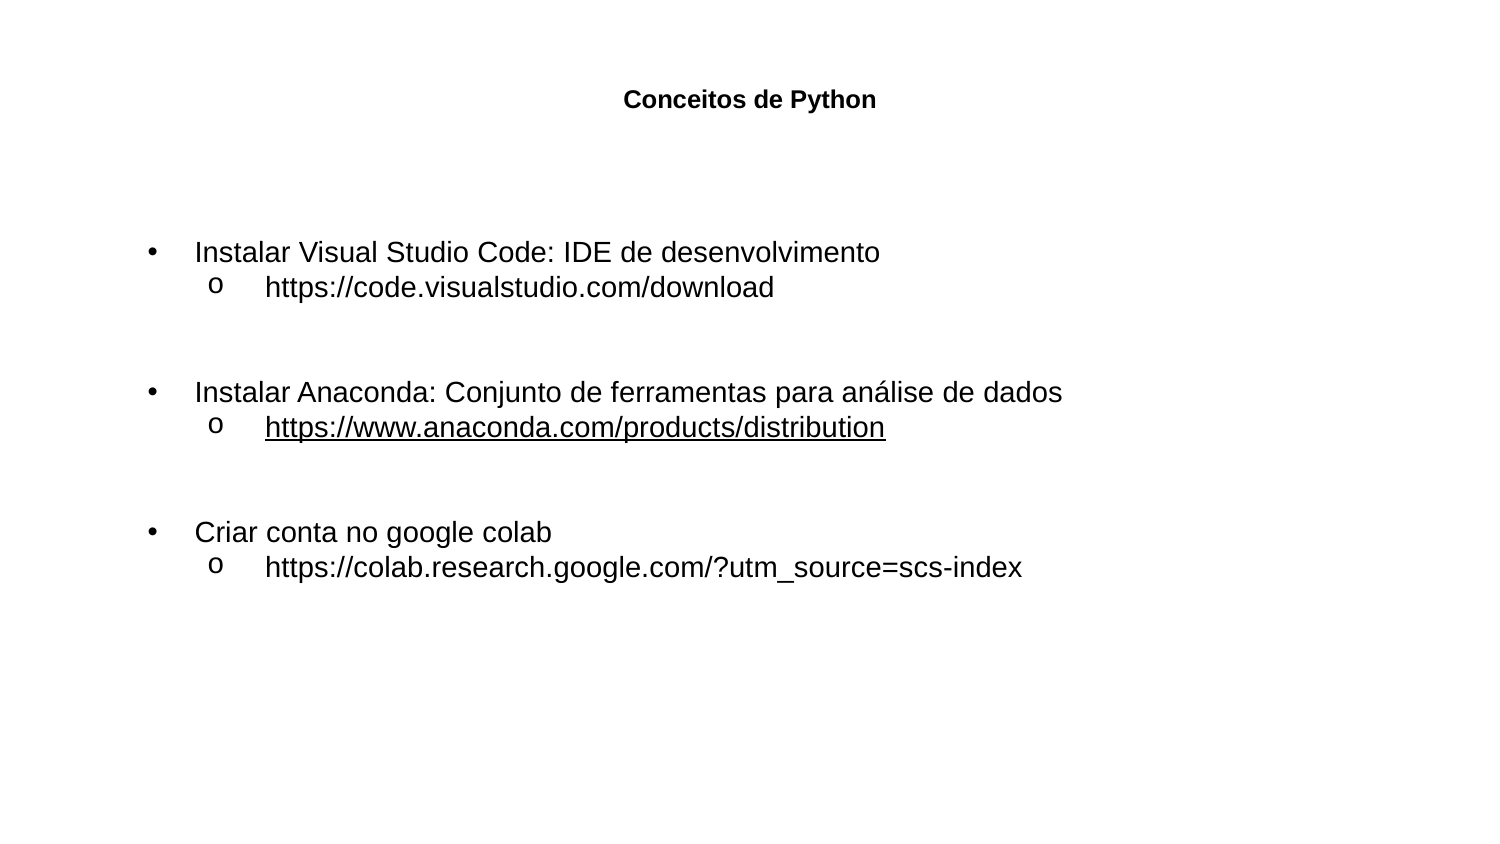

# Conceitos de Python
Instalar Visual Studio Code: IDE de desenvolvimento
https://code.visualstudio.com/download

Instalar Anaconda: Conjunto de ferramentas para análise de dados
https://www.anaconda.com/products/distribution

Criar conta no google colab
https://colab.research.google.com/?utm_source=scs-index